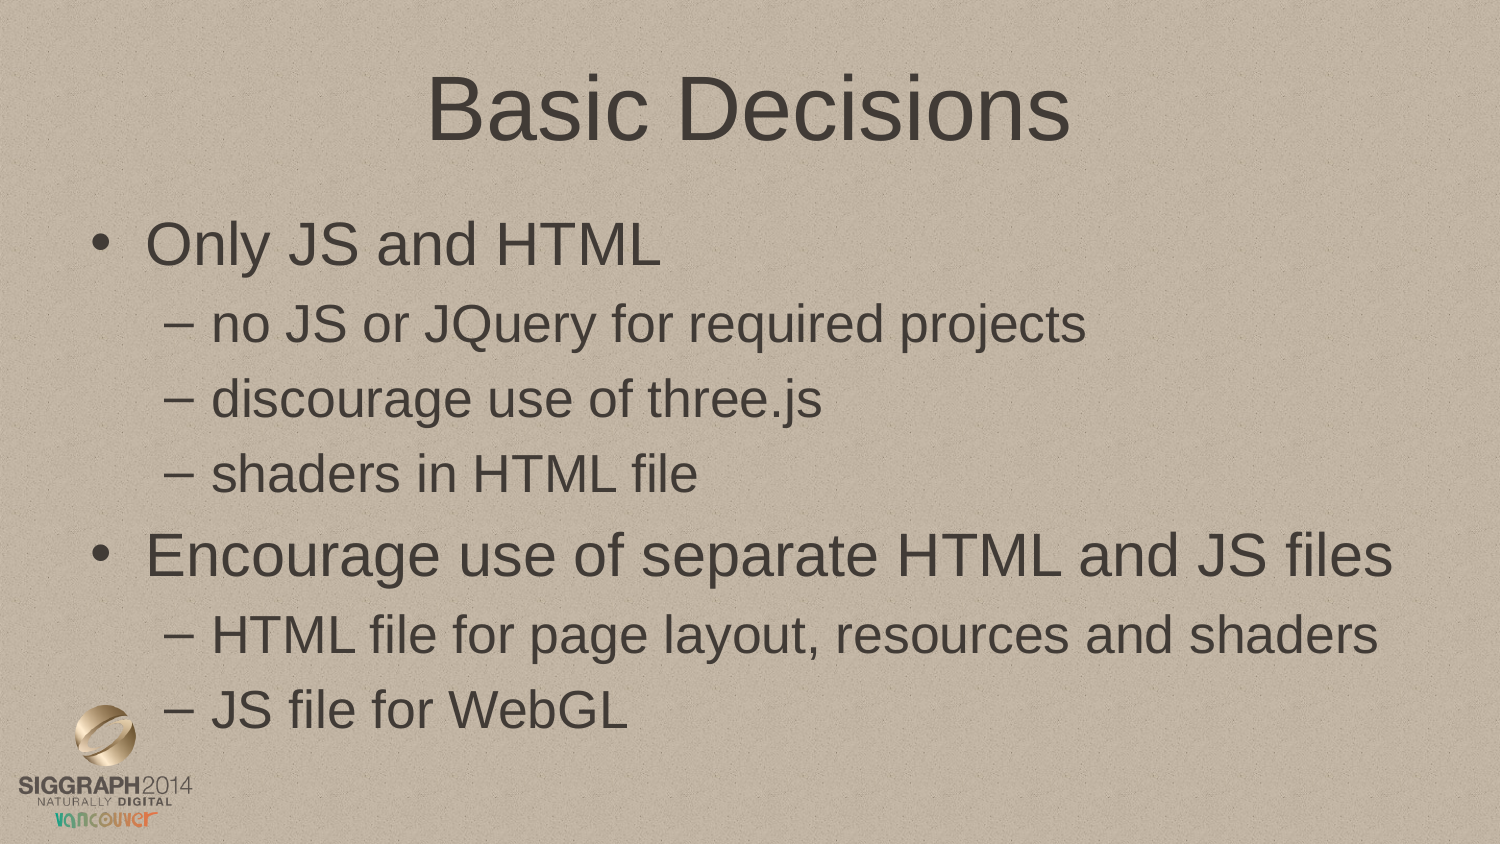

# Basic Decisions
Only JS and HTML
no JS or JQuery for required projects
discourage use of three.js
shaders in HTML file
Encourage use of separate HTML and JS files
HTML file for page layout, resources and shaders
JS file for WebGL